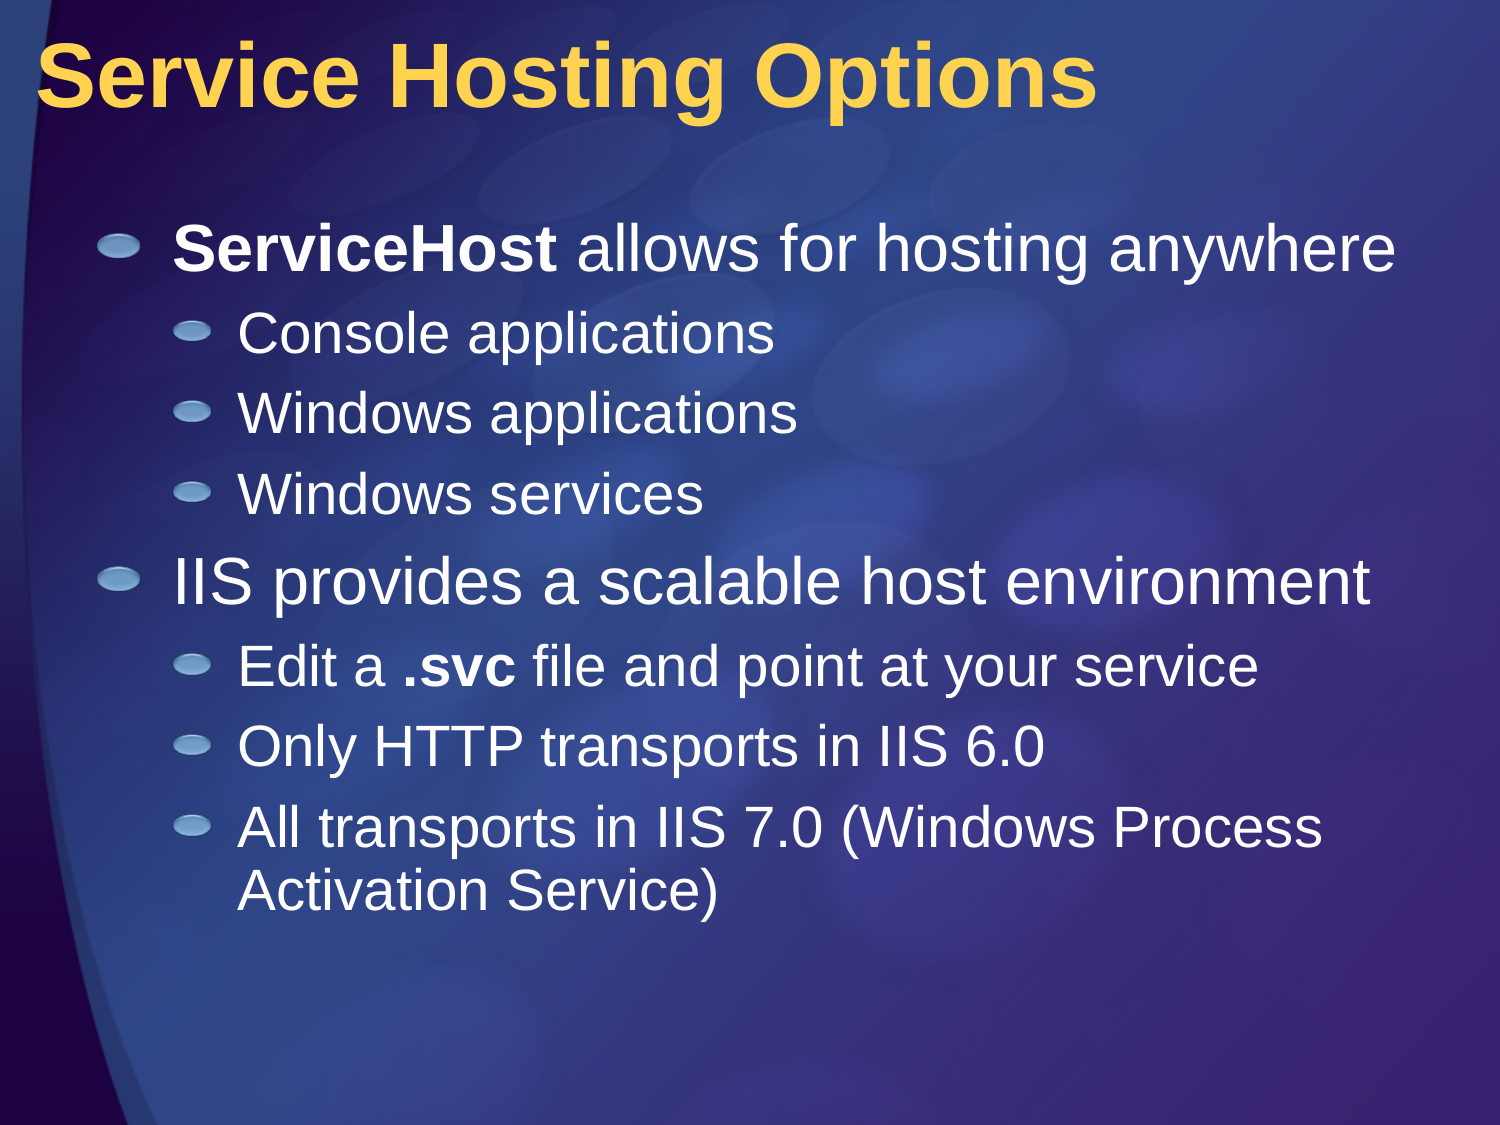

# Service Hosting Options
ServiceHost allows for hosting anywhere
Console applications
Windows applications
Windows services
IIS provides a scalable host environment
Edit a .svc file and point at your service
Only HTTP transports in IIS 6.0
All transports in IIS 7.0 (Windows Process Activation Service)